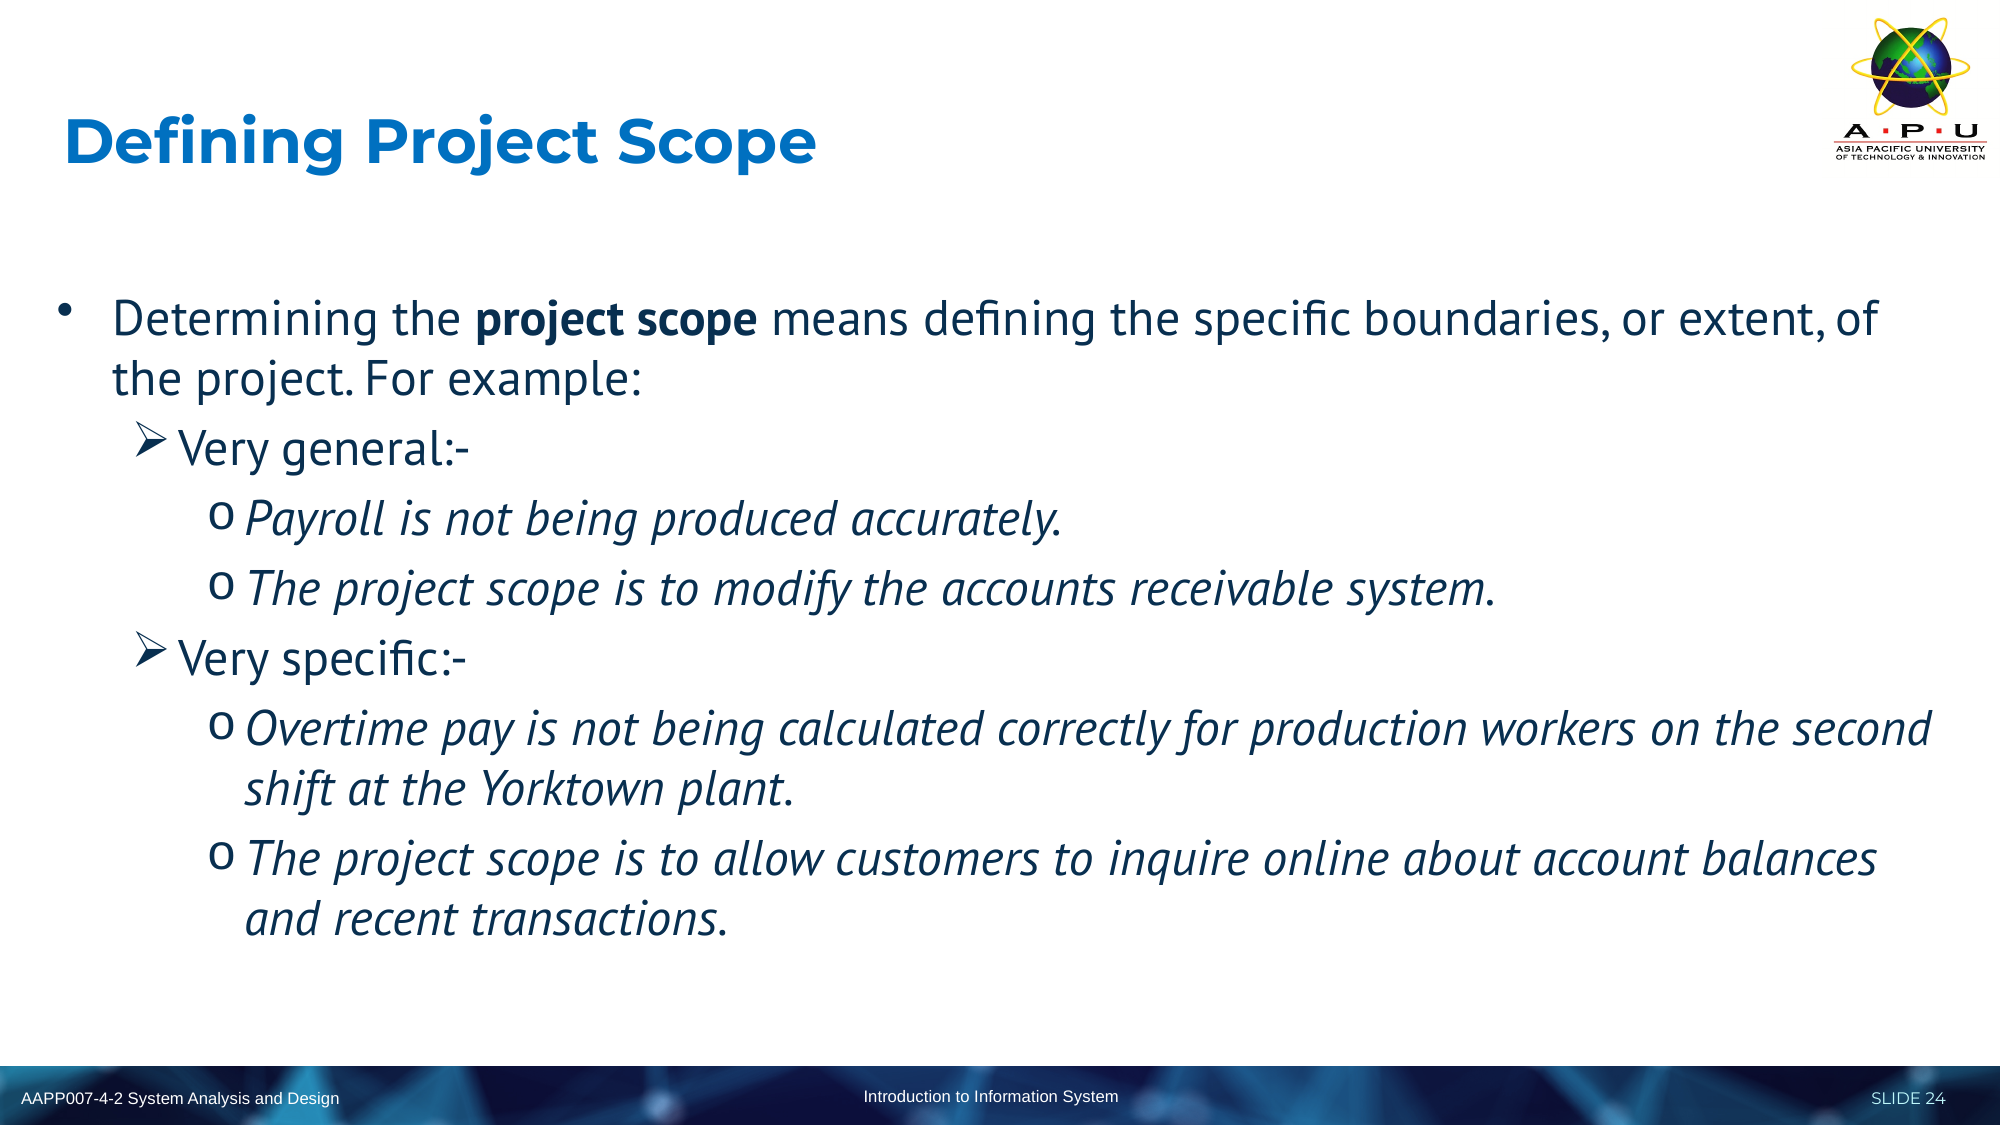

# Defining Project Scope
Determining the project scope means defining the specific boundaries, or extent, of the project. For example:
Very general:-
Payroll is not being produced accurately.
The project scope is to modify the accounts receivable system.
Very specific:-
Overtime pay is not being calculated correctly for production workers on the second shift at the Yorktown plant.
The project scope is to allow customers to inquire online about account balances and recent transactions.